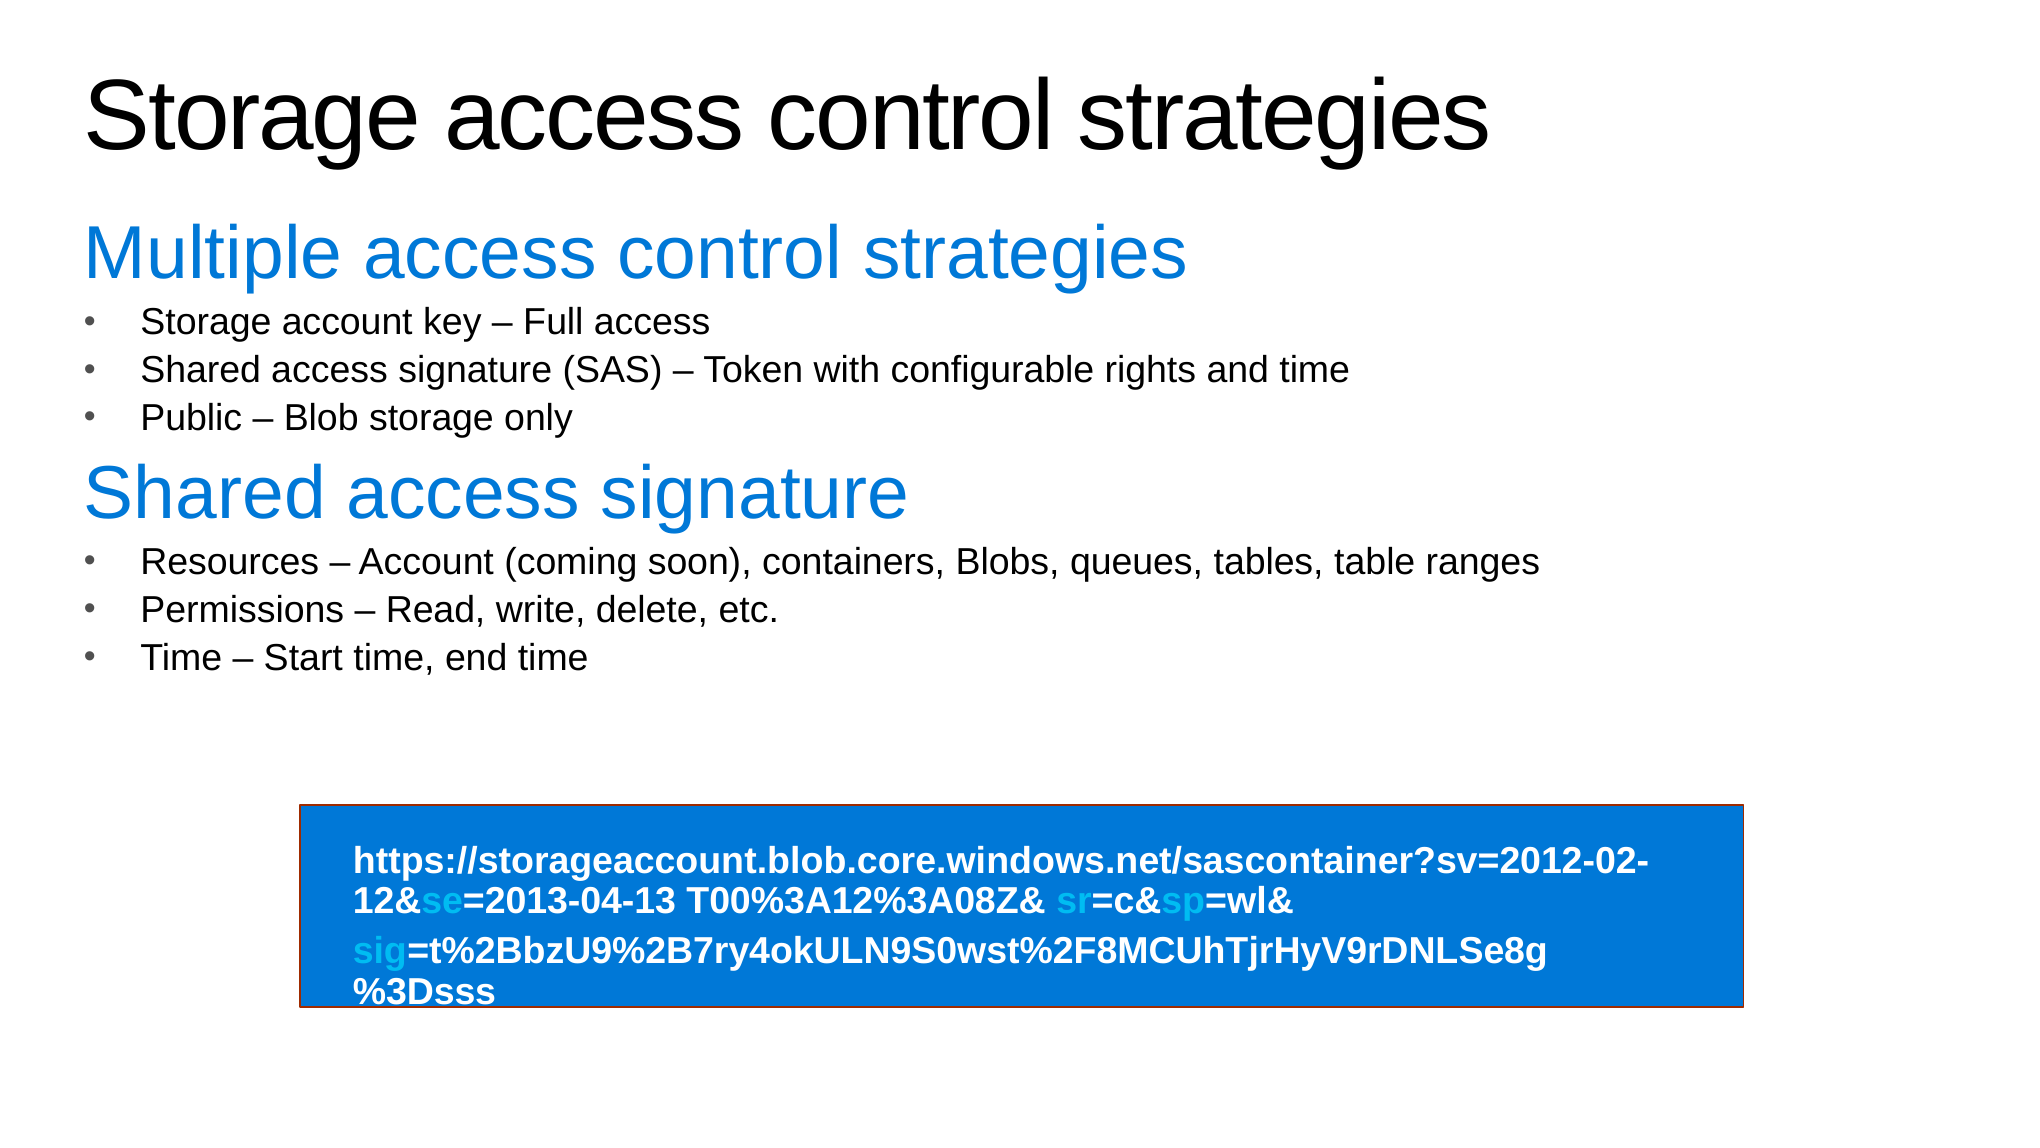

# Storage access control strategies
Multiple access control strategies
Storage account key – Full access
Shared access signature (SAS) – Token with configurable rights and time
Public – Blob storage only
Shared access signature
Resources – Account (coming soon), containers, Blobs, queues, tables, table ranges
Permissions – Read, write, delete, etc.
Time – Start time, end time

https://storageaccount.blob.core.windows.net/sascontainer?sv=2012-02-12&se=2013-04-13 T00%3A12%3A08Z& sr=c&sp=wl&
sig=t%2BbzU9%2B7ry4okULN9S0wst%2F8MCUhTjrHyV9rDNLSe8g%3Dsss